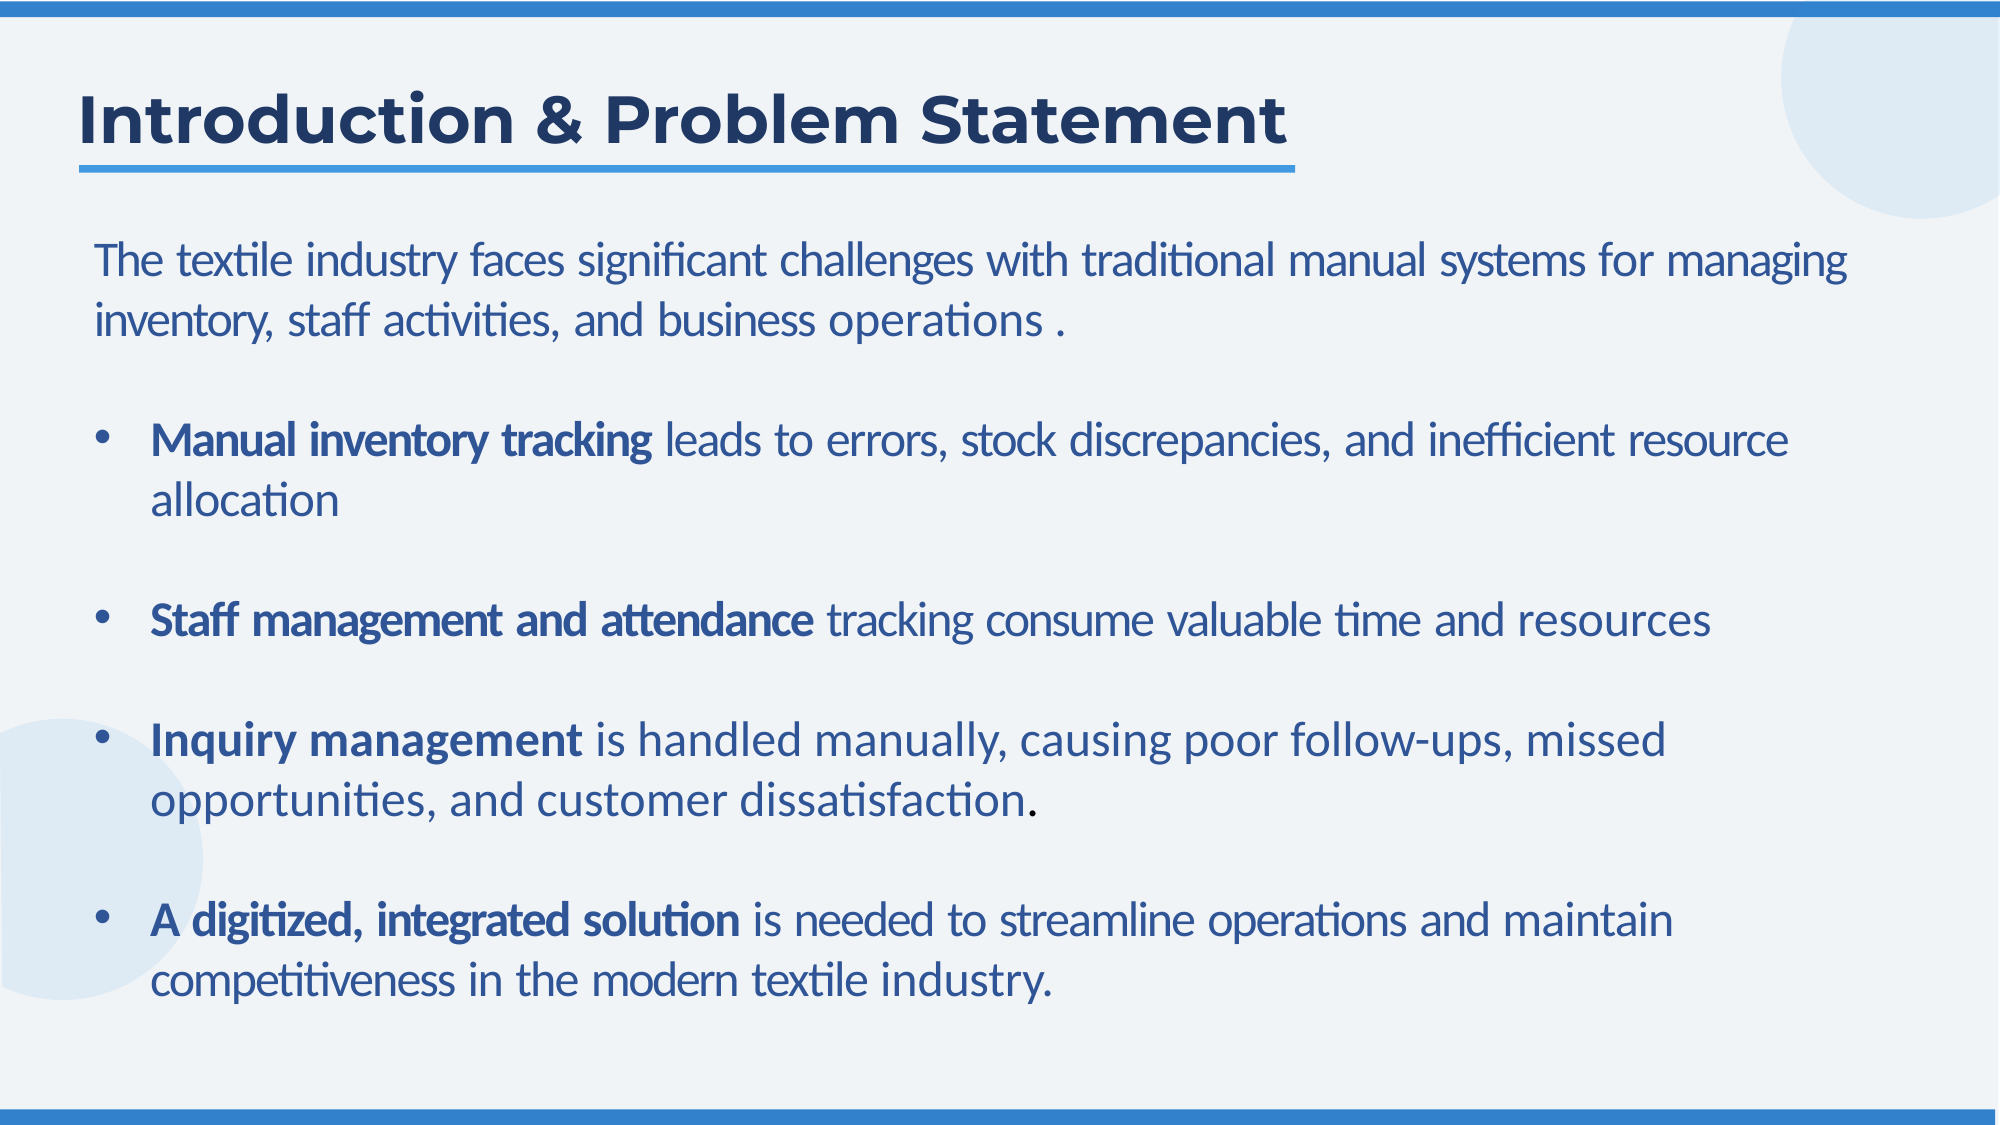

Introduction & Problem Statement

The textile industry faces significant challenges with traditional manual systems for managing inventory, staff activities, and business operations .

Manual inventory tracking leads to errors, stock discrepancies, and inefficient resource allocation

Staff management and attendance tracking consume valuable time and resources

Inquiry management is handled manually, causing poor follow-ups, missed opportunities, and customer dissatisfaction.

A digitized, integrated solution is needed to streamline operations and maintain competitiveness in the modern textile industry.